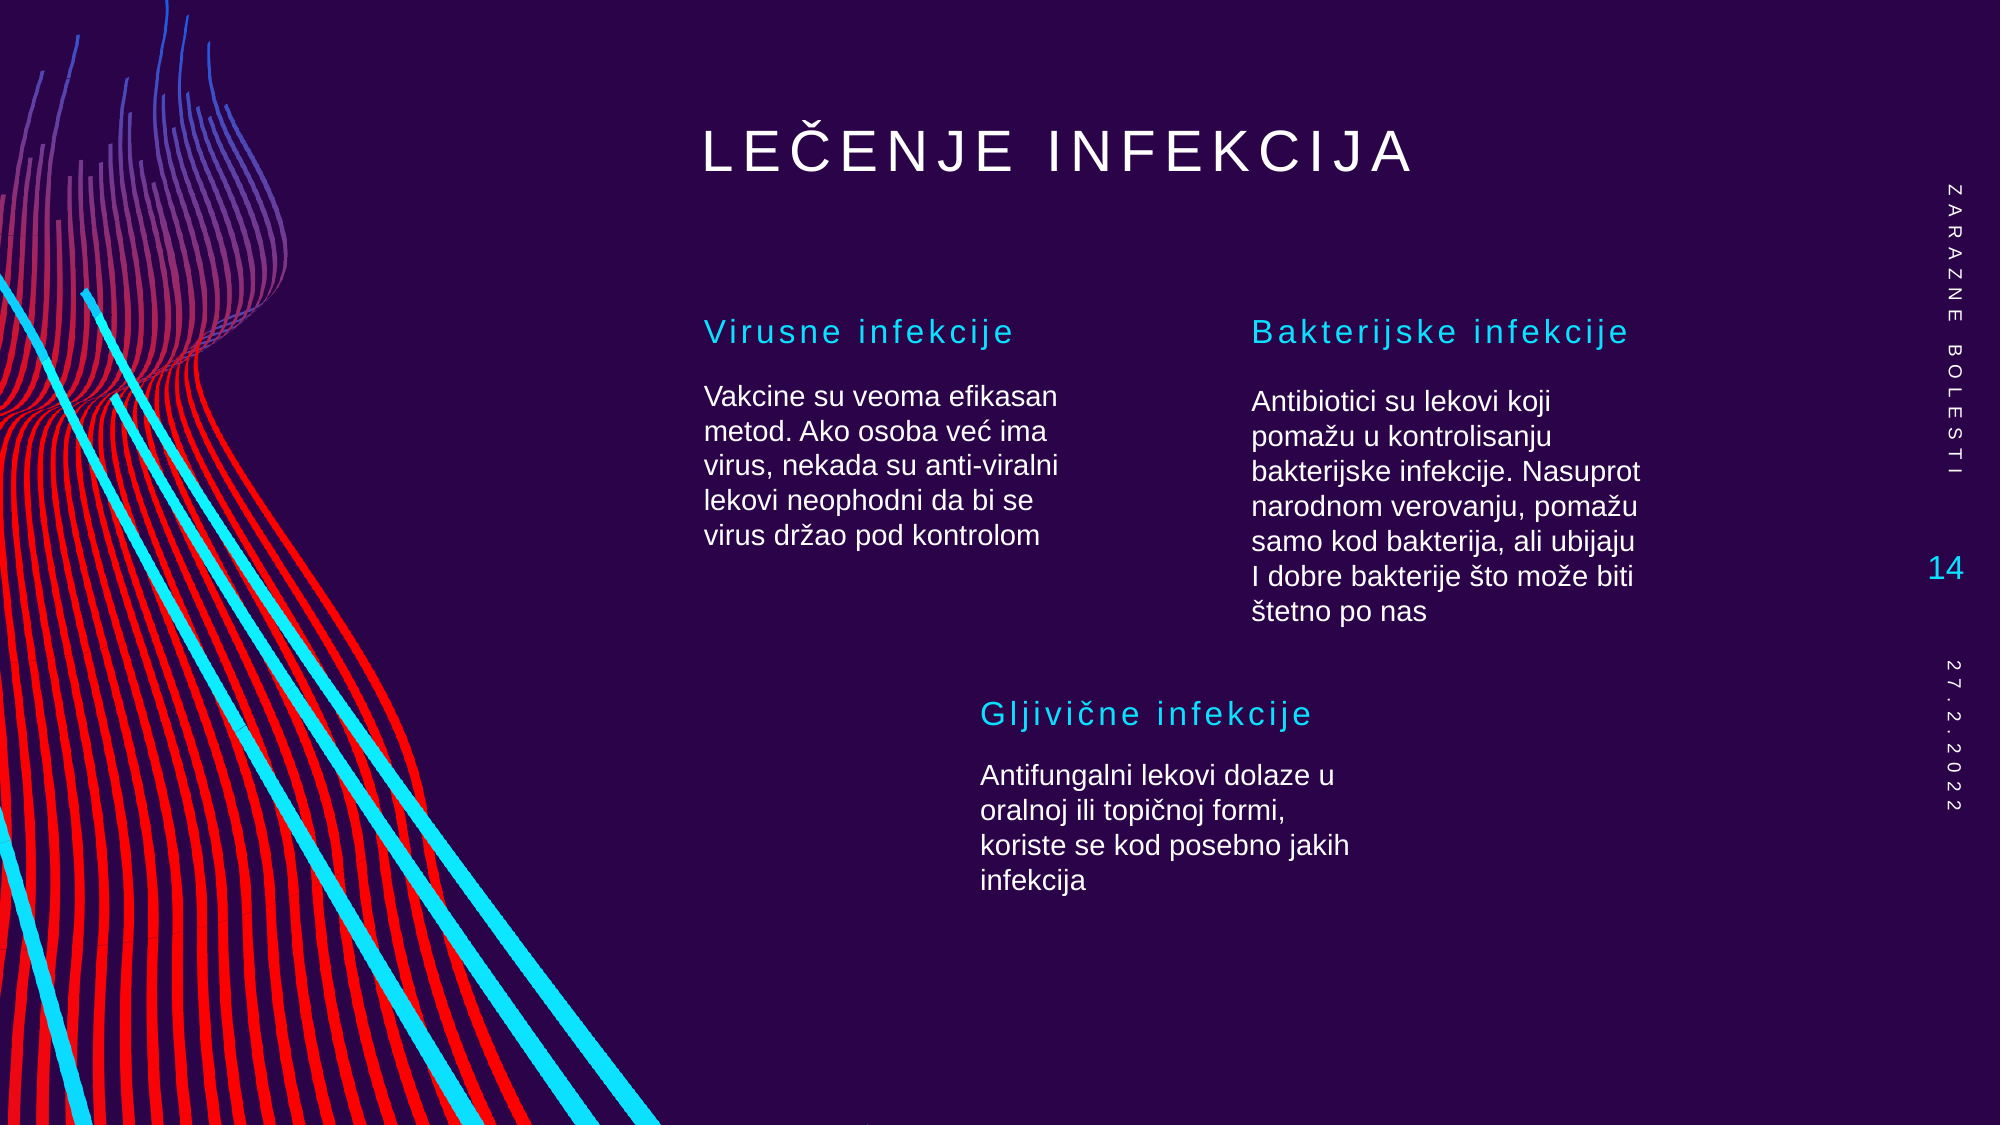

# Lečenje infekcija
Zarazne bolesti
Virusne infekcije
Bakterijske infekcije
Vakcine su veoma efikasan metod. Ako osoba već ima virus, nekada su anti-viralni lekovi neophodni da bi se virus držao pod kontrolom
Antibiotici su lekovi koji pomažu u kontrolisanju bakterijske infekcije. Nasuprot narodnom verovanju, pomažu samo kod bakterija, ali ubijaju I dobre bakterije što može biti štetno po nas
14
Gljivične infekcije
Antifungalni lekovi dolaze u oralnoj ili topičnoj formi, koriste se kod posebno jakih infekcija
27.2.2022